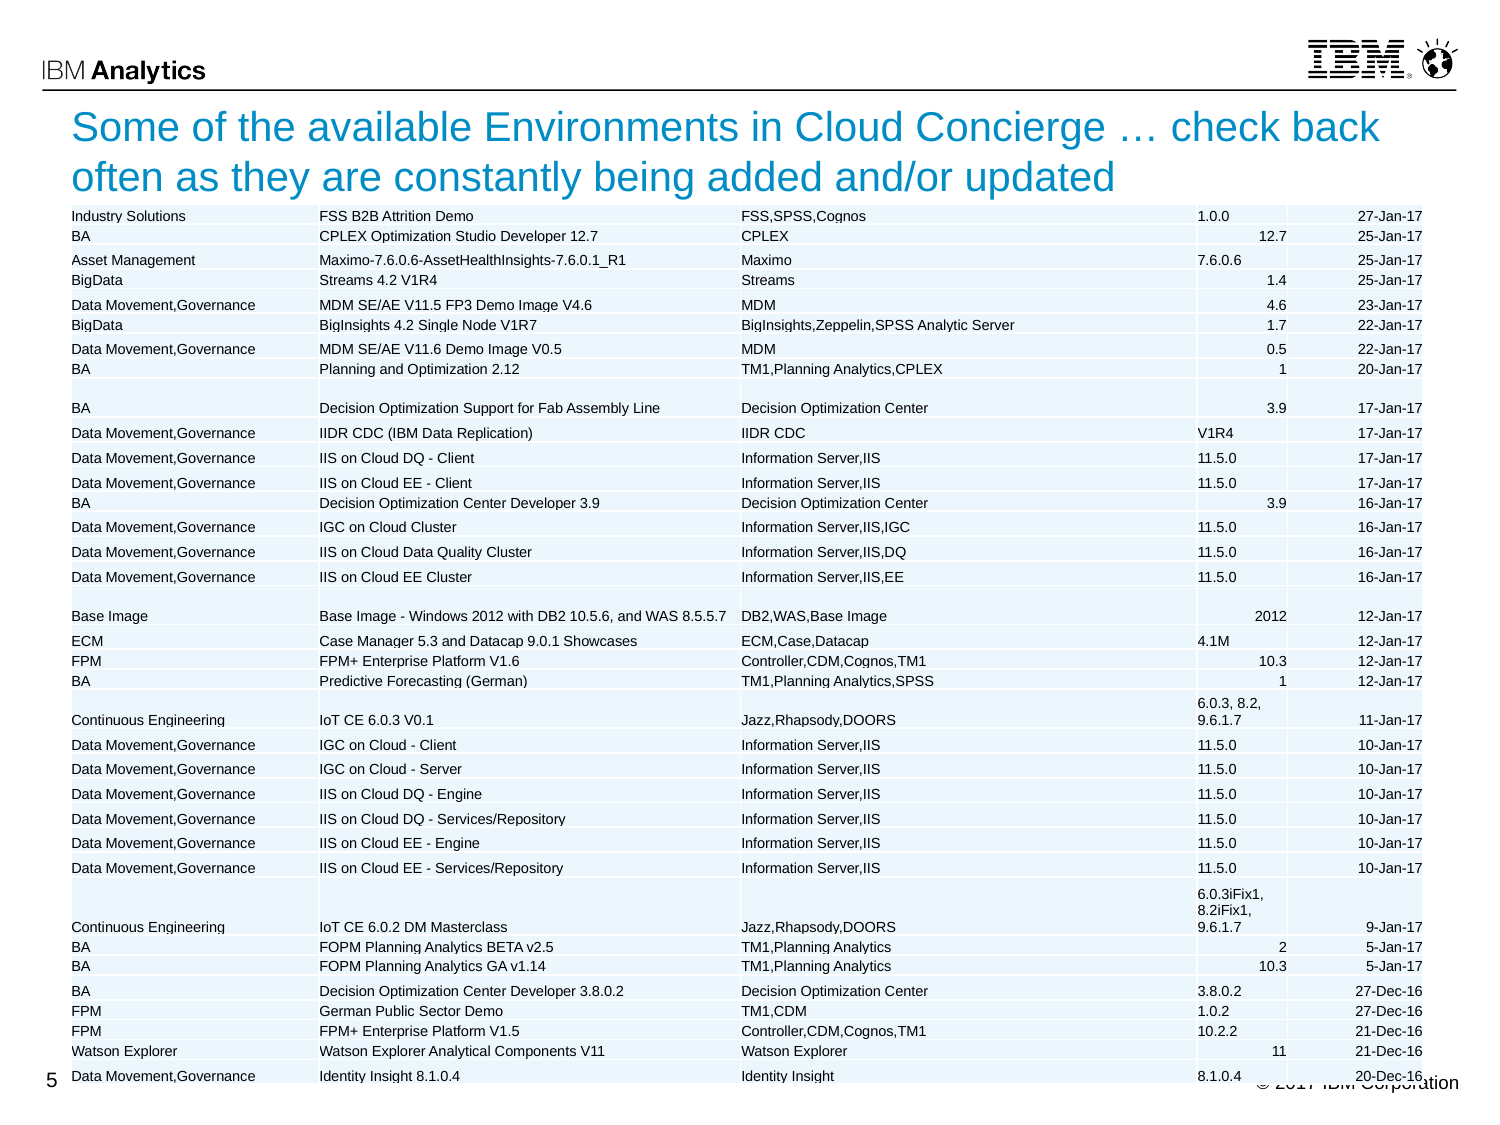

Some of the available Environments in Cloud Concierge … check back often as they are constantly being added and/or updated
| Industry Solutions | FSS B2B Attrition Demo | FSS,SPSS,Cognos | 1.0.0 | 27-Jan-17 |
| --- | --- | --- | --- | --- |
| BA | CPLEX Optimization Studio Developer 12.7 | CPLEX | 12.7 | 25-Jan-17 |
| Asset Management | Maximo-7.6.0.6-AssetHealthInsights-7.6.0.1\_R1 | Maximo | 7.6.0.6 | 25-Jan-17 |
| BigData | Streams 4.2 V1R4 | Streams | 1.4 | 25-Jan-17 |
| Data Movement,Governance | MDM SE/AE V11.5 FP3 Demo Image V4.6 | MDM | 4.6 | 23-Jan-17 |
| BigData | BigInsights 4.2 Single Node V1R7 | BigInsights,Zeppelin,SPSS Analytic Server | 1.7 | 22-Jan-17 |
| Data Movement,Governance | MDM SE/AE V11.6 Demo Image V0.5 | MDM | 0.5 | 22-Jan-17 |
| BA | Planning and Optimization 2.12 | TM1,Planning Analytics,CPLEX | 1 | 20-Jan-17 |
| BA | Decision Optimization Support for Fab Assembly Line | Decision Optimization Center | 3.9 | 17-Jan-17 |
| Data Movement,Governance | IIDR CDC (IBM Data Replication) | IIDR CDC | V1R4 | 17-Jan-17 |
| Data Movement,Governance | IIS on Cloud DQ - Client | Information Server,IIS | 11.5.0 | 17-Jan-17 |
| Data Movement,Governance | IIS on Cloud EE - Client | Information Server,IIS | 11.5.0 | 17-Jan-17 |
| BA | Decision Optimization Center Developer 3.9 | Decision Optimization Center | 3.9 | 16-Jan-17 |
| Data Movement,Governance | IGC on Cloud Cluster | Information Server,IIS,IGC | 11.5.0 | 16-Jan-17 |
| Data Movement,Governance | IIS on Cloud Data Quality Cluster | Information Server,IIS,DQ | 11.5.0 | 16-Jan-17 |
| Data Movement,Governance | IIS on Cloud EE Cluster | Information Server,IIS,EE | 11.5.0 | 16-Jan-17 |
| Base Image | Base Image - Windows 2012 with DB2 10.5.6, and WAS 8.5.5.7 | DB2,WAS,Base Image | 2012 | 12-Jan-17 |
| ECM | Case Manager 5.3 and Datacap 9.0.1 Showcases | ECM,Case,Datacap | 4.1M | 12-Jan-17 |
| FPM | FPM+ Enterprise Platform V1.6 | Controller,CDM,Cognos,TM1 | 10.3 | 12-Jan-17 |
| BA | Predictive Forecasting (German) | TM1,Planning Analytics,SPSS | 1 | 12-Jan-17 |
| Continuous Engineering | IoT CE 6.0.3 V0.1 | Jazz,Rhapsody,DOORS | 6.0.3, 8.2, 9.6.1.7 | 11-Jan-17 |
| Data Movement,Governance | IGC on Cloud - Client | Information Server,IIS | 11.5.0 | 10-Jan-17 |
| Data Movement,Governance | IGC on Cloud - Server | Information Server,IIS | 11.5.0 | 10-Jan-17 |
| Data Movement,Governance | IIS on Cloud DQ - Engine | Information Server,IIS | 11.5.0 | 10-Jan-17 |
| Data Movement,Governance | IIS on Cloud DQ - Services/Repository | Information Server,IIS | 11.5.0 | 10-Jan-17 |
| Data Movement,Governance | IIS on Cloud EE - Engine | Information Server,IIS | 11.5.0 | 10-Jan-17 |
| Data Movement,Governance | IIS on Cloud EE - Services/Repository | Information Server,IIS | 11.5.0 | 10-Jan-17 |
| Continuous Engineering | IoT CE 6.0.2 DM Masterclass | Jazz,Rhapsody,DOORS | 6.0.3iFix1, 8.2iFix1, 9.6.1.7 | 9-Jan-17 |
| BA | FOPM Planning Analytics BETA v2.5 | TM1,Planning Analytics | 2 | 5-Jan-17 |
| BA | FOPM Planning Analytics GA v1.14 | TM1,Planning Analytics | 10.3 | 5-Jan-17 |
| BA | Decision Optimization Center Developer 3.8.0.2 | Decision Optimization Center | 3.8.0.2 | 27-Dec-16 |
| FPM | German Public Sector Demo | TM1,CDM | 1.0.2 | 27-Dec-16 |
| FPM | FPM+ Enterprise Platform V1.5 | Controller,CDM,Cognos,TM1 | 10.2.2 | 21-Dec-16 |
| Watson Explorer | Watson Explorer Analytical Components V11 | Watson Explorer | 11 | 21-Dec-16 |
| Data Movement,Governance | Identity Insight 8.1.0.4 | Identity Insight | 8.1.0.4 | 20-Dec-16 |